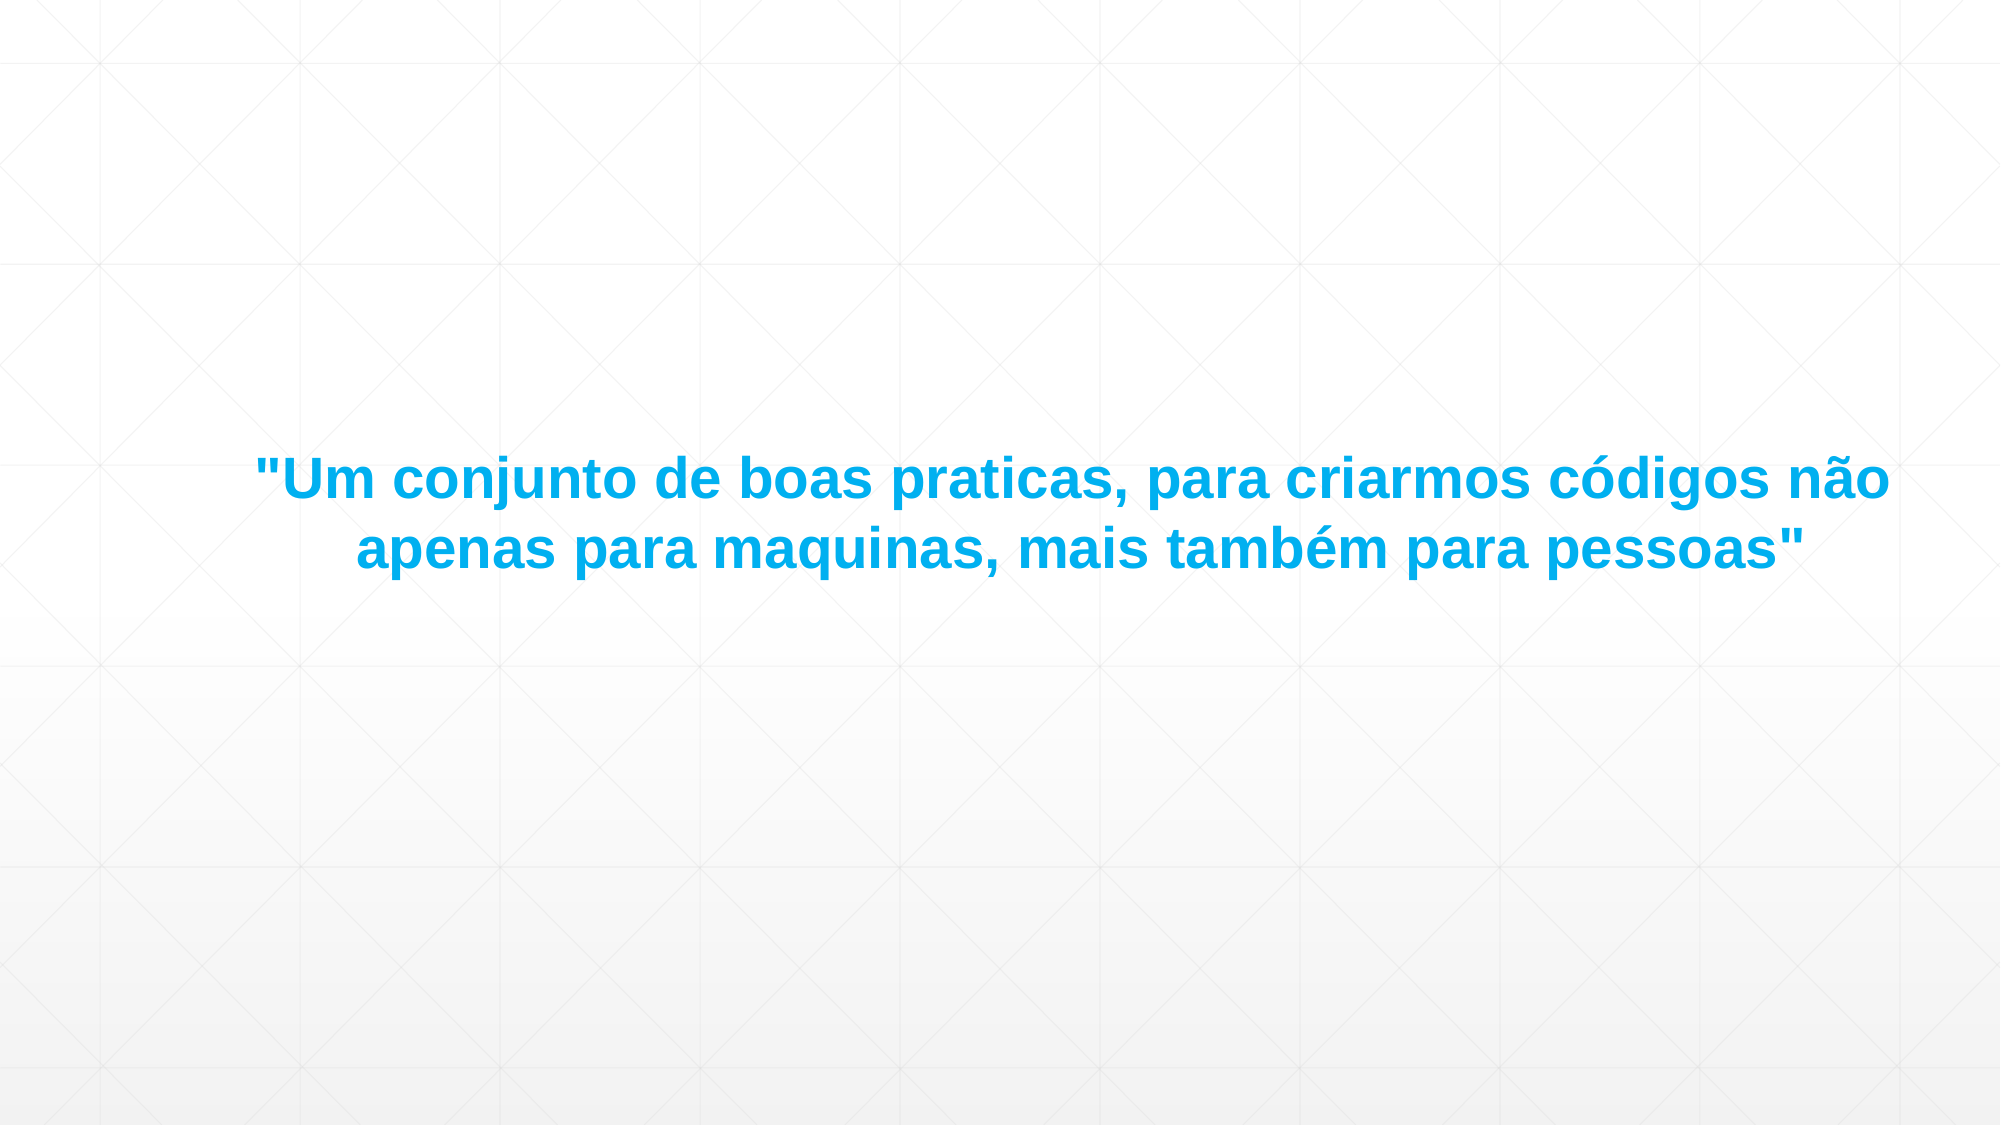

"Um conjunto de boas praticas, para criarmos códigos não  apenas para maquinas, mais também para pessoas"